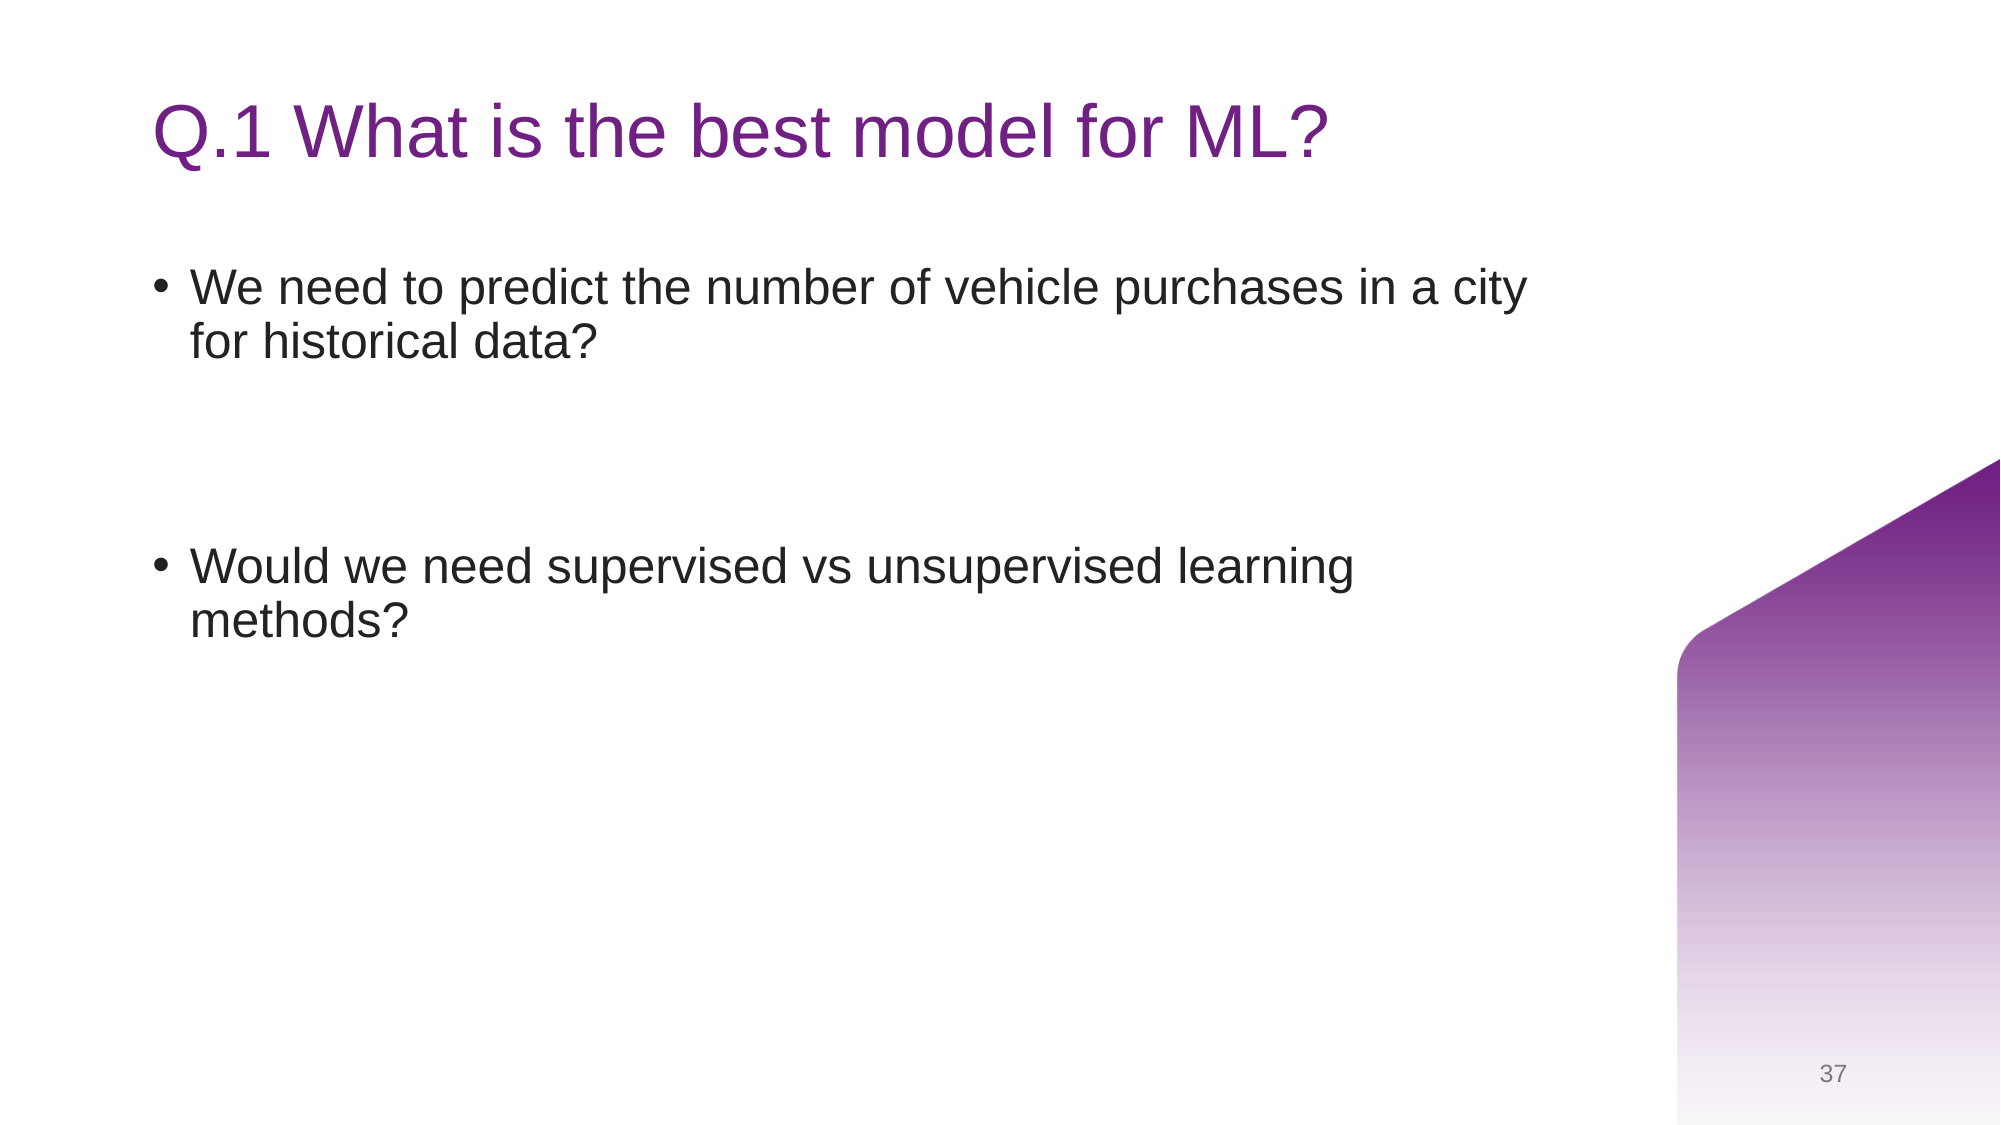

# Q.1 What is the best model for ML?
We need to predict the number of vehicle purchases in a city for historical data?

Would we need supervised vs unsupervised learning methods?

37